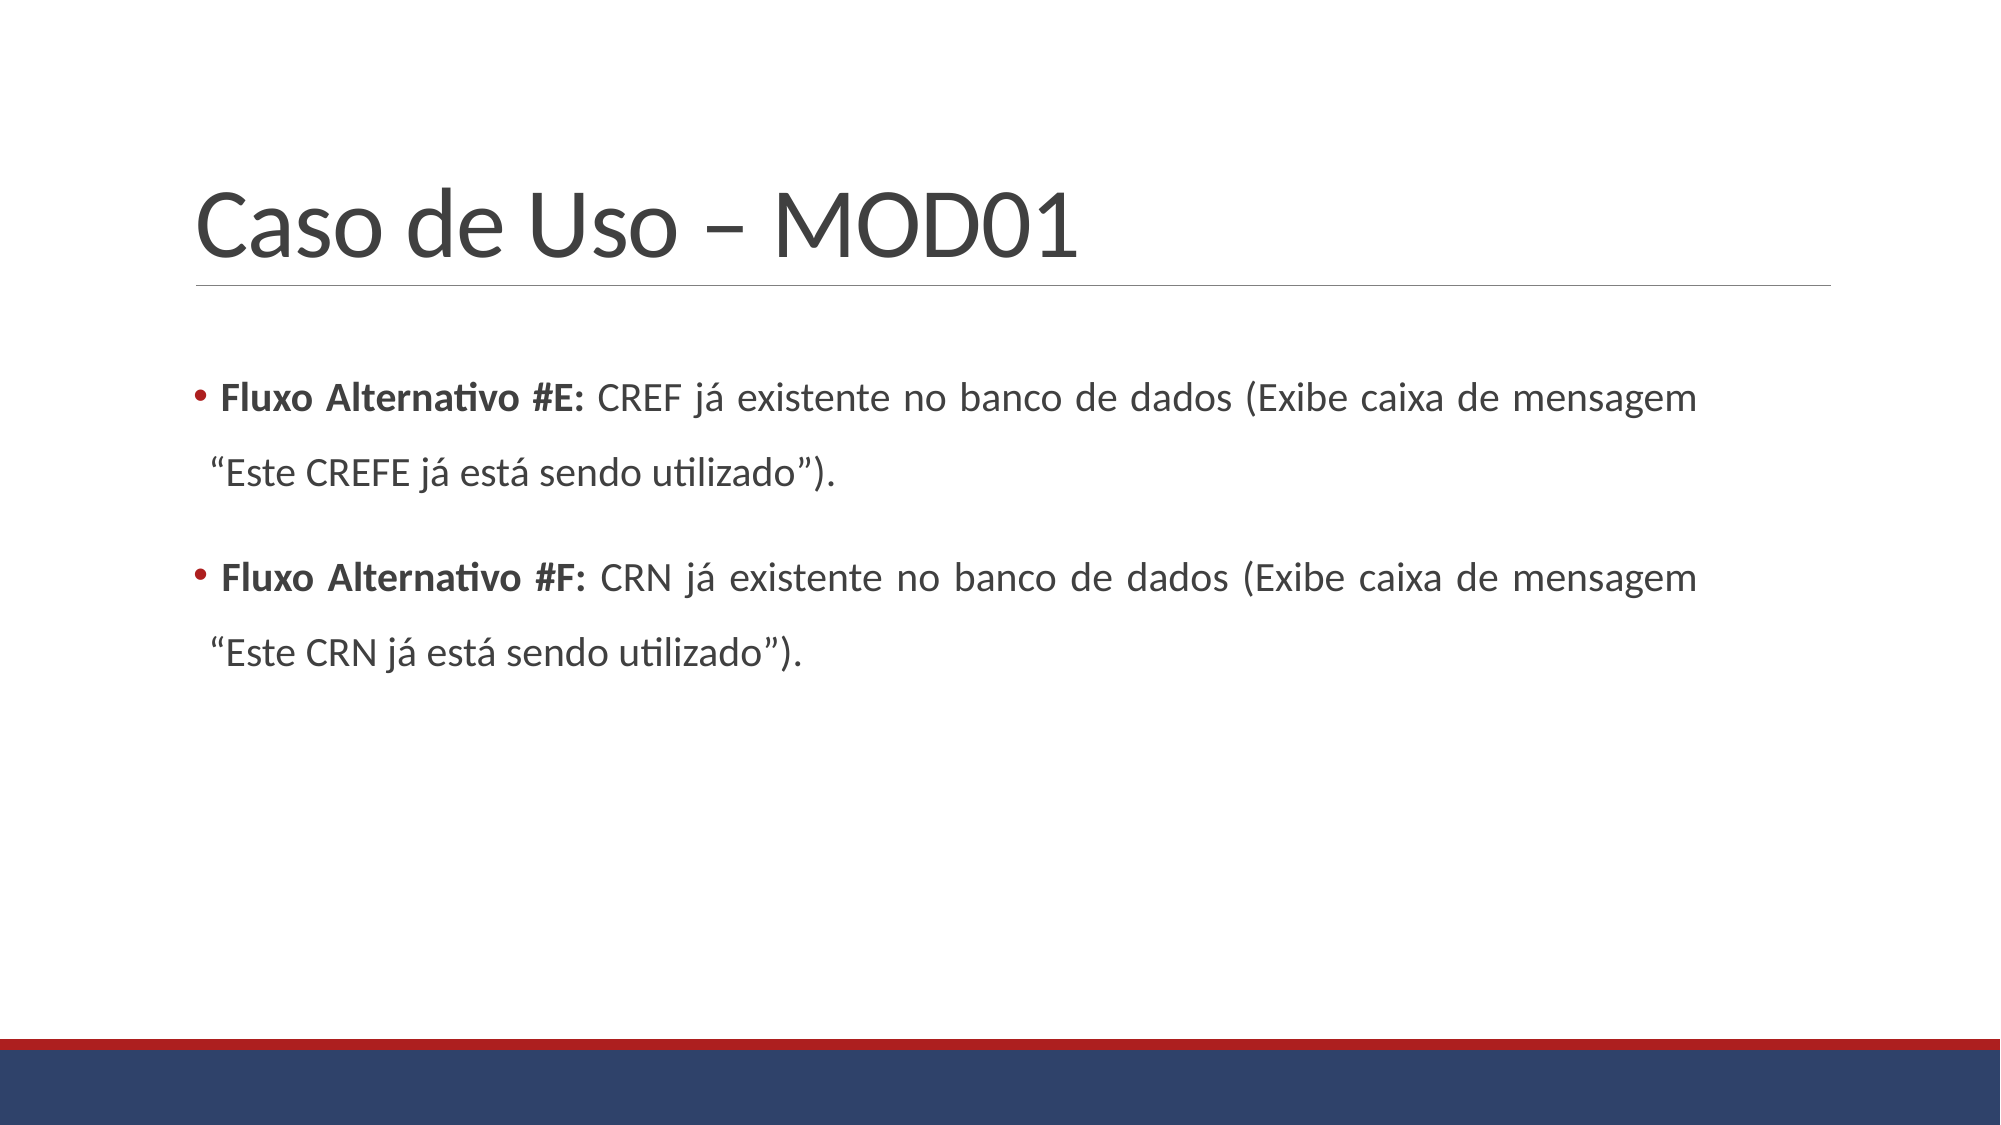

# Caso de Uso – MOD01
 Fluxo Alternativo #E: CREF já existente no banco de dados (Exibe caixa de mensagem “Este CREFE já está sendo utilizado”).
 Fluxo Alternativo #F: CRN já existente no banco de dados (Exibe caixa de mensagem “Este CRN já está sendo utilizado”).